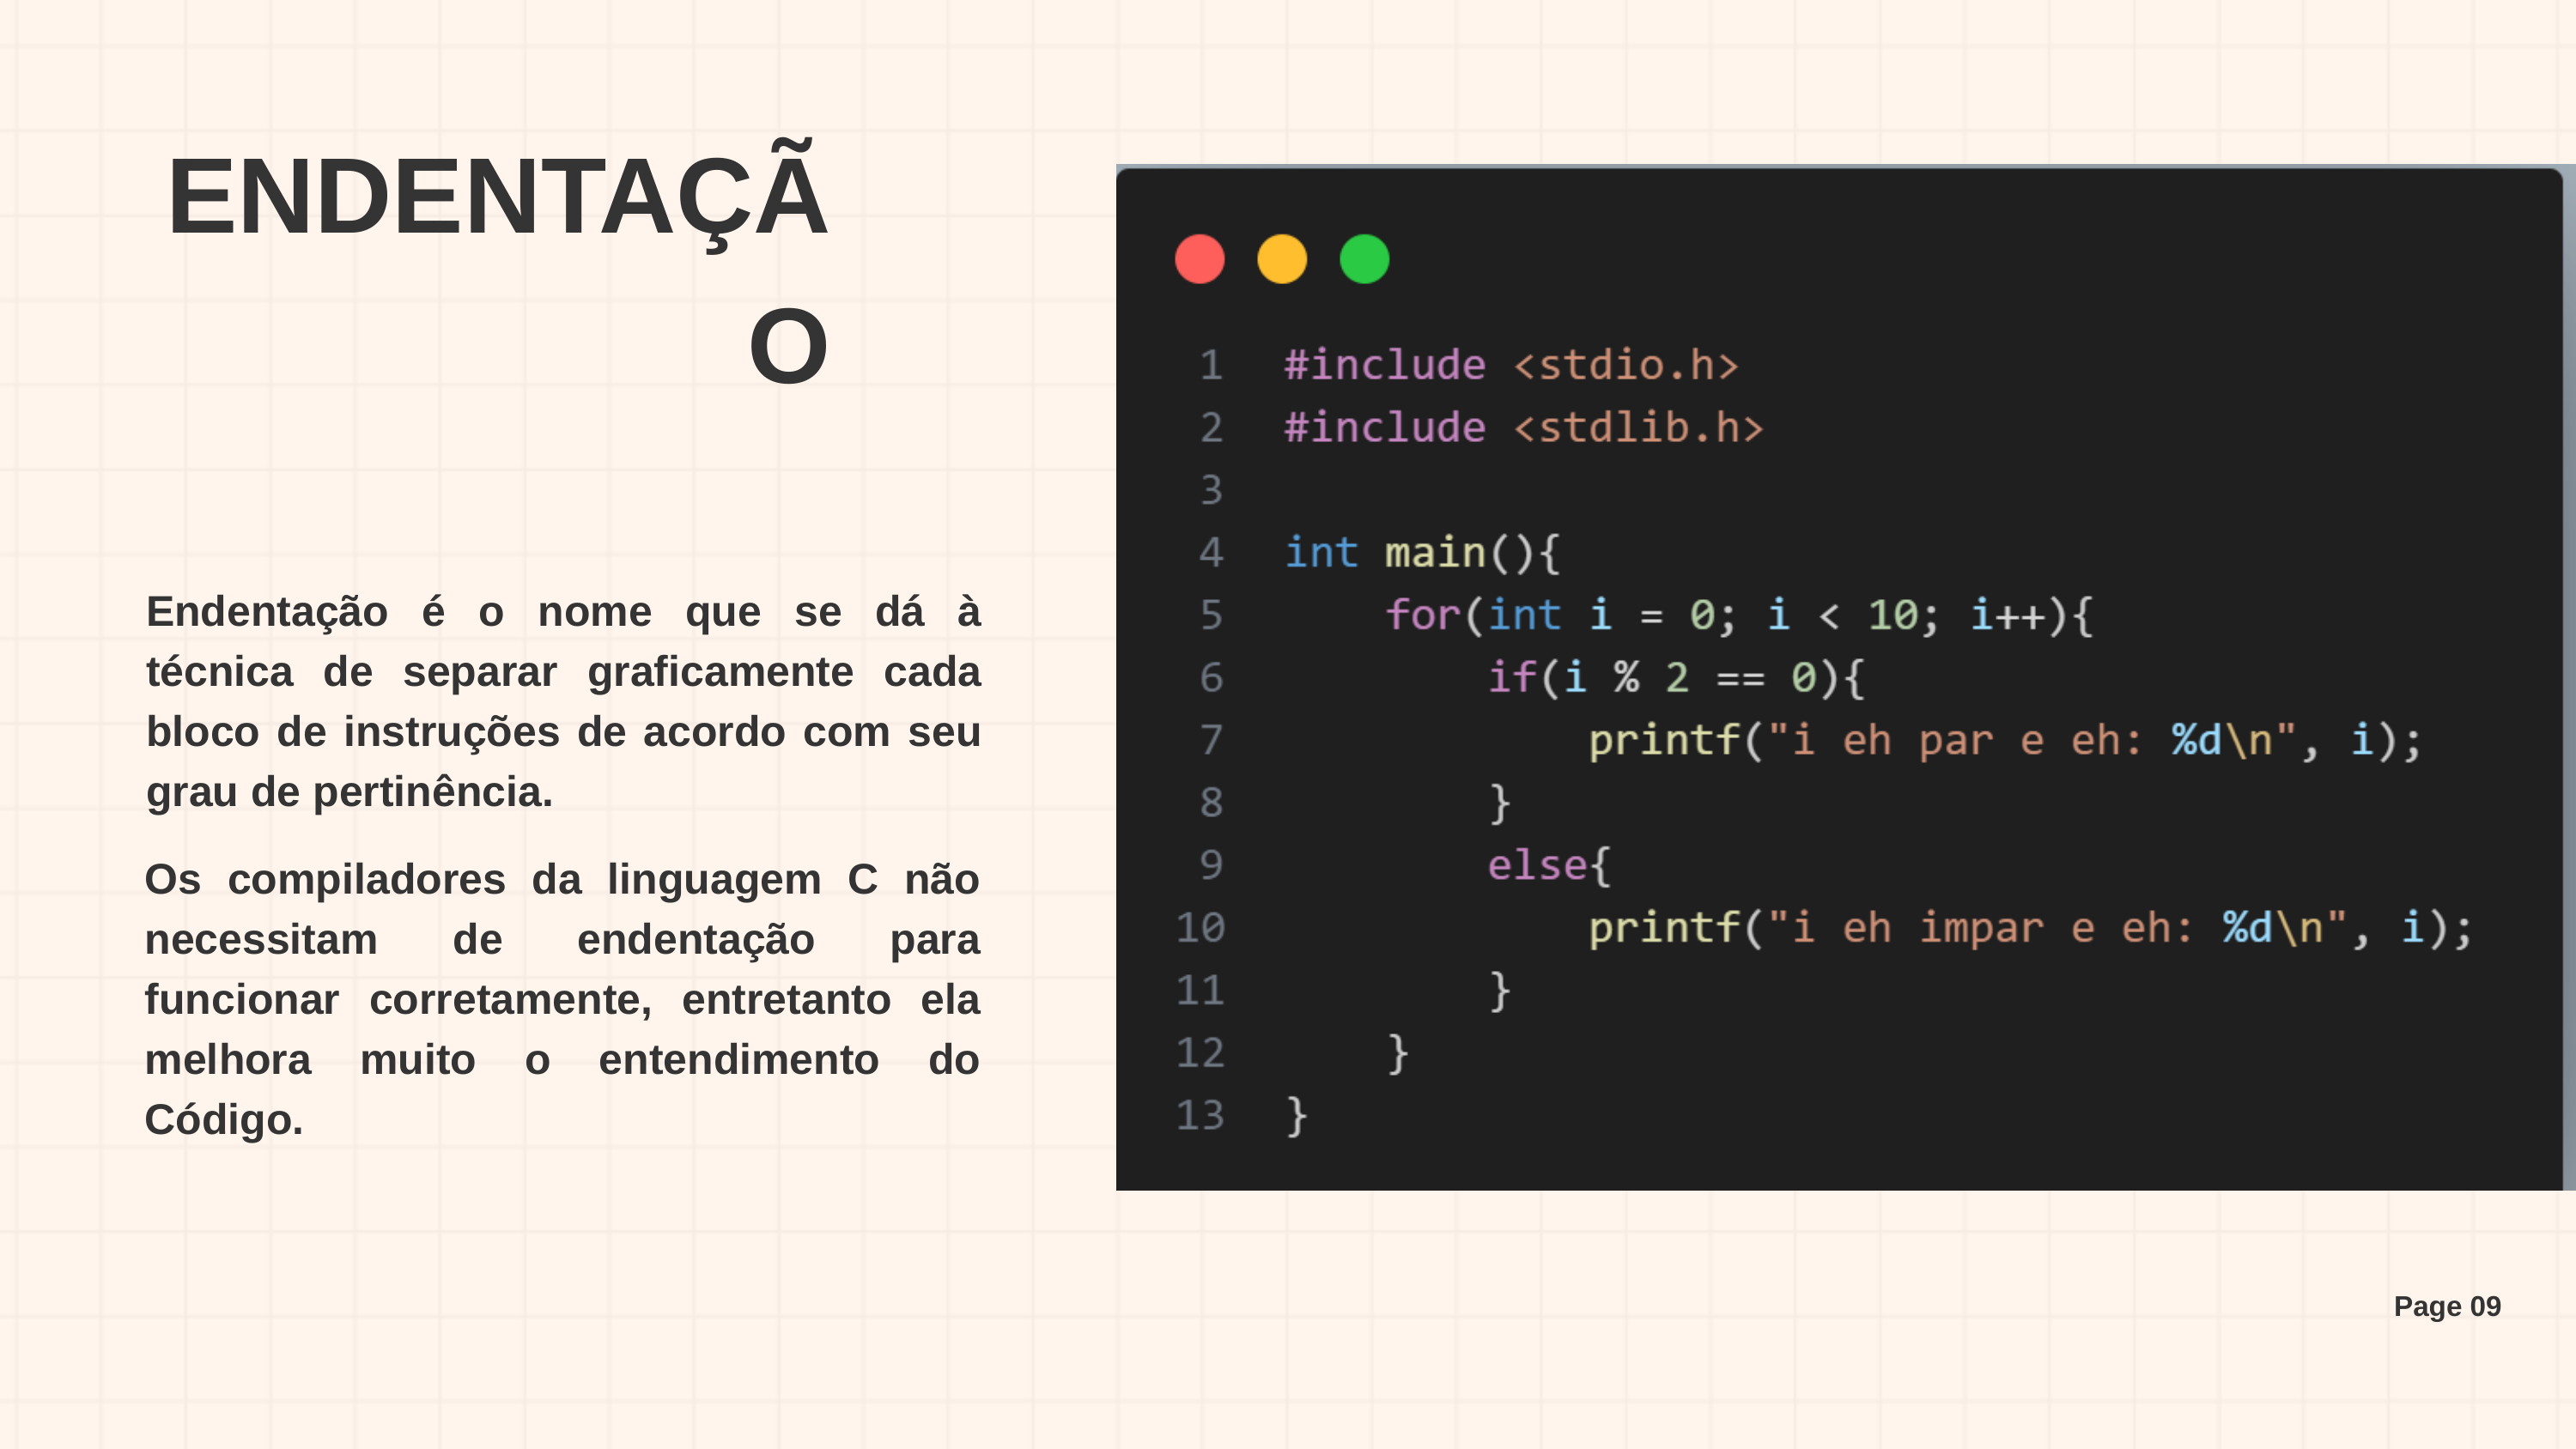

ENDENTAÇÃO

Endentação é o nome que se dá à técnica de separar graficamente cada bloco de instruções de acordo com seu grau de pertinência.
Os compiladores da linguagem C não necessitam de endentação para funcionar corretamente, entretanto ela melhora muito o entendimento do Código.
Page 09